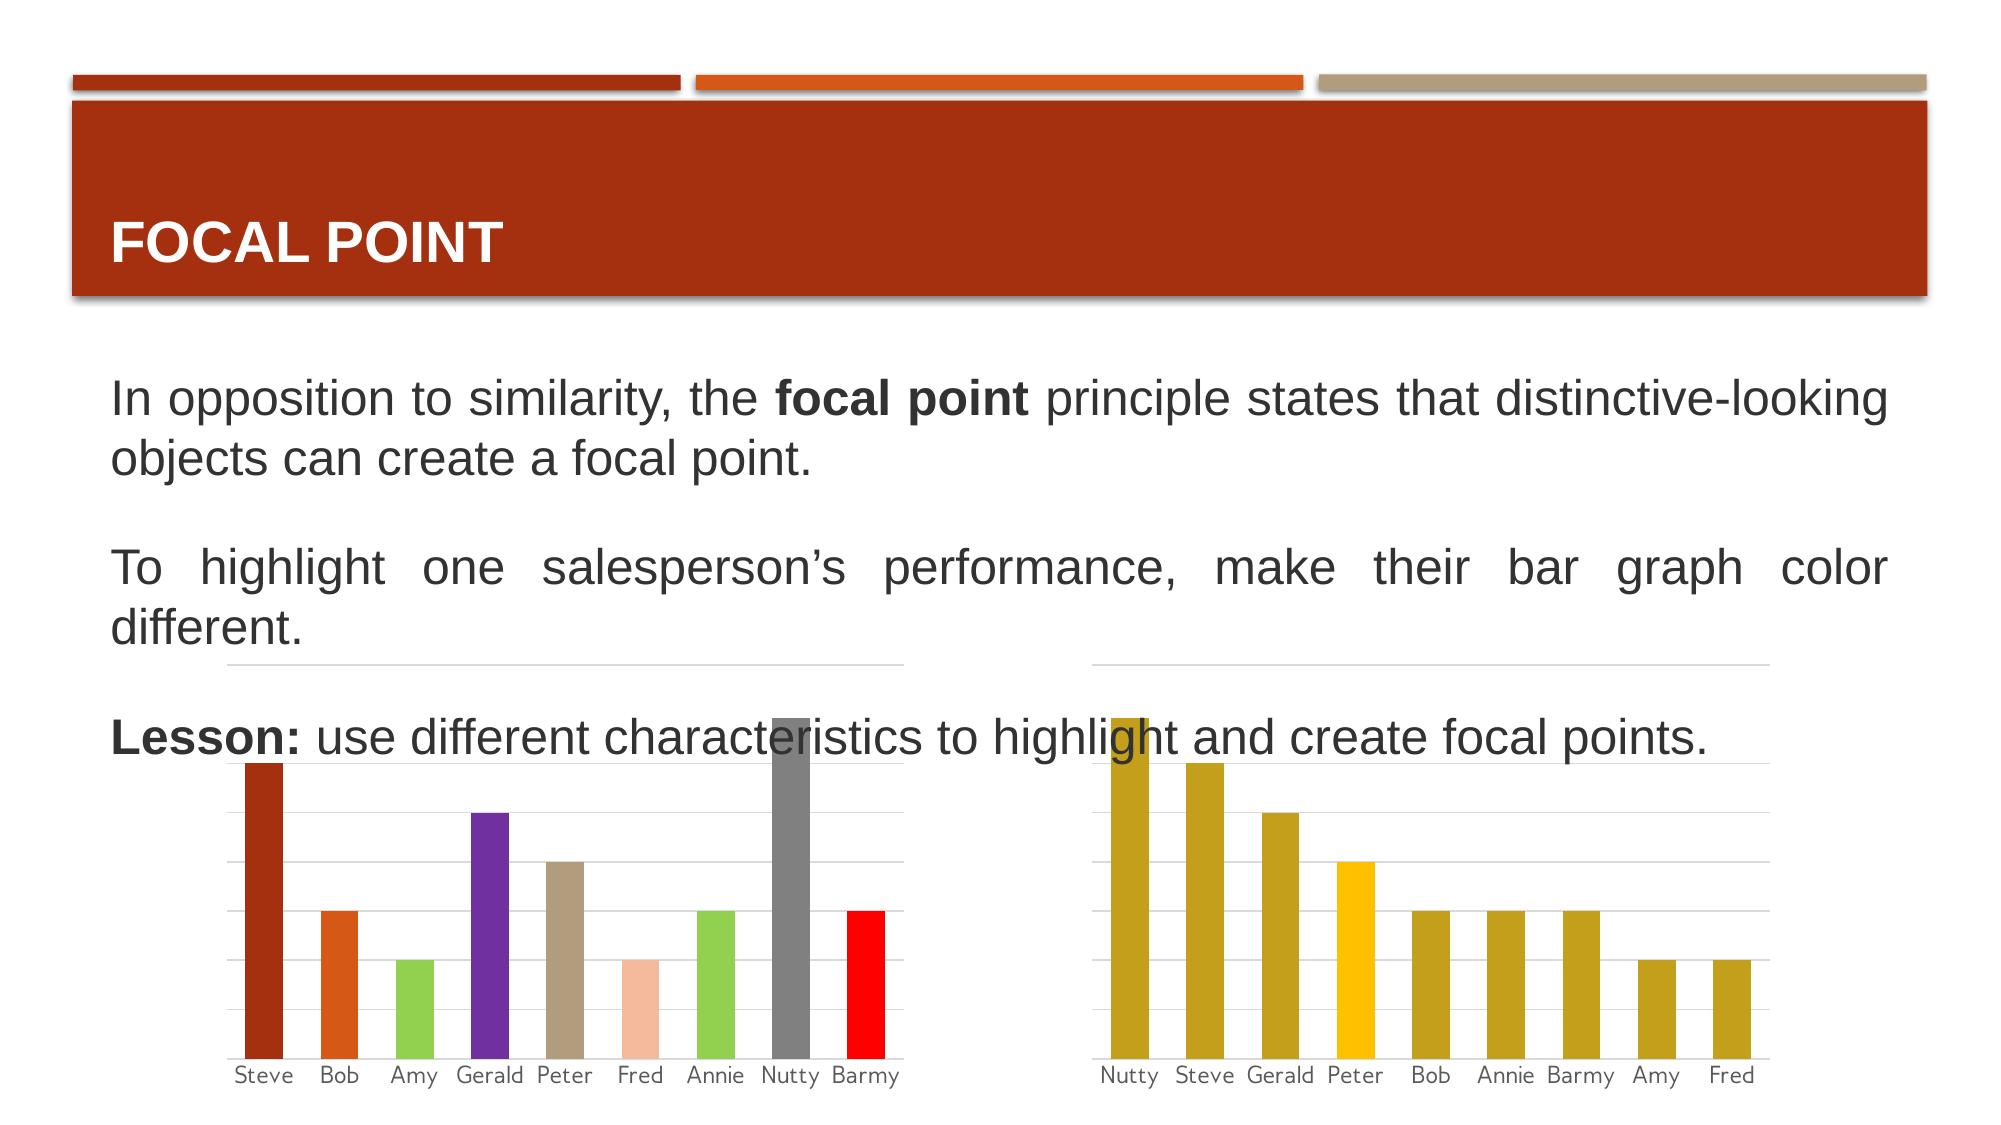

# Focal Point
In opposition to similarity, the focal point principle states that distinctive-looking objects can create a focal point.

To highlight one salesperson’s performance, make their bar graph color different.

Lesson: use different characteristics to highlight and create focal points.

### Chart

| Category | Things |
|---|---|
| Steve | 6.0 |
| Bob | 3.0 |
| Amy | 2.0 |
| Gerald | 5.0 |
| Peter | 4.0 |
| Fred | 2.0 |
| Annie | 3.0 |
| Nutty | 7.0 |
| Barmy | 3.0 |

### Chart

| Category | Things |
|---|---|
| Nutty | 7.0 |
| Steve | 6.0 |
| Gerald | 5.0 |
| Peter | 4.0 |
| Bob | 3.0 |
| Annie | 3.0 |
| Barmy | 3.0 |
| Amy | 2.0 |
| Fred | 2.0 |